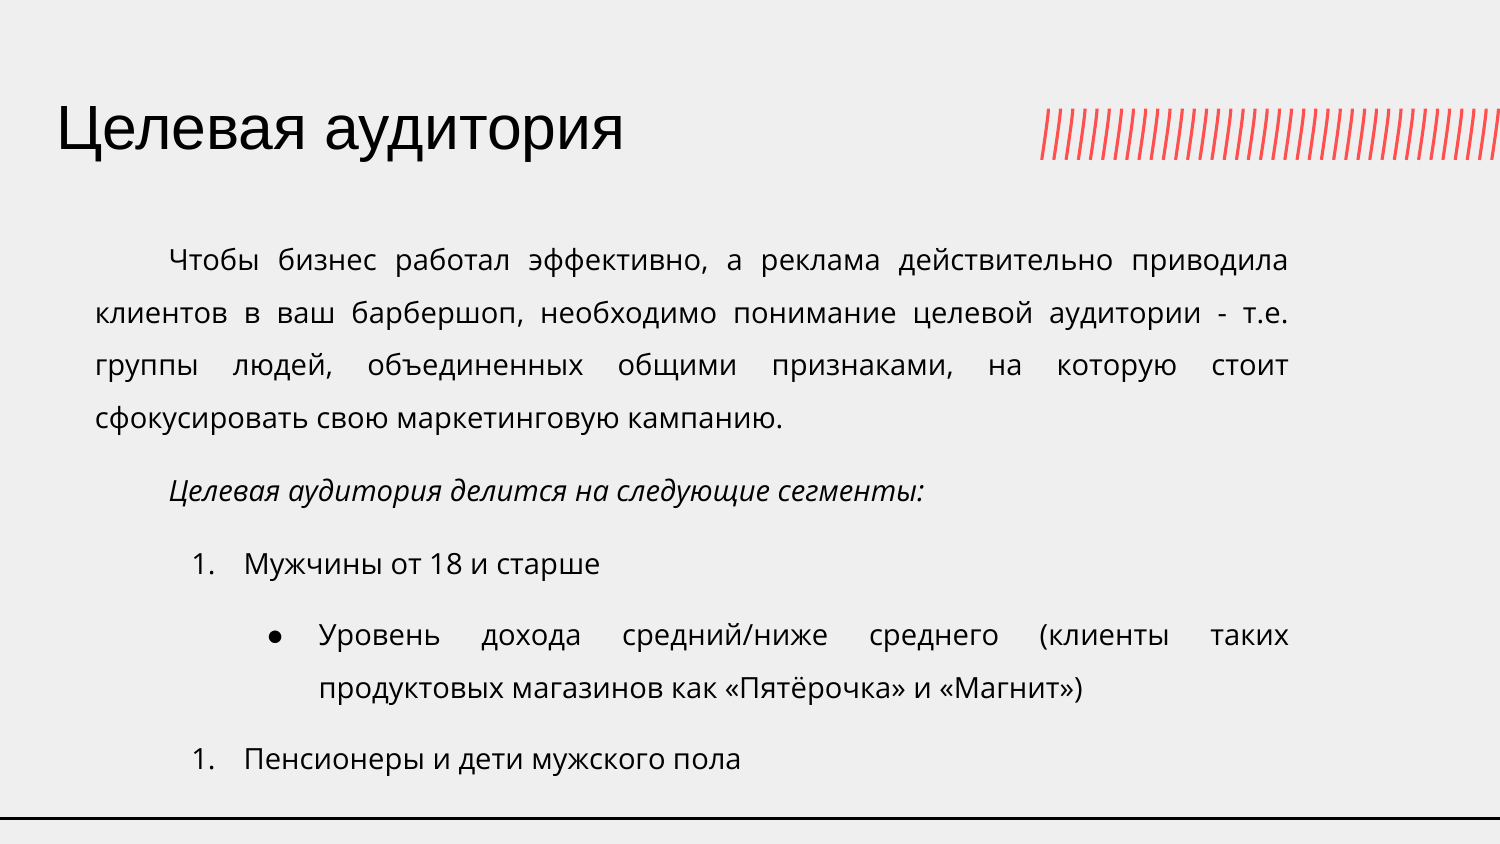

# Целевая аудитория
Чтобы бизнес работал эффективно, а реклама действительно приводила клиентов в ваш барбершоп, необходимо понимание целевой аудитории - т.е. группы людей, объединенных общими признаками, на которую стоит сфокусировать свою маркетинговую кампанию.
Целевая аудитория делится на следующие сегменты:
Мужчины от 18 и старше
Уровень дохода средний/ниже среднего (клиенты таких продуктовых магазинов как «Пятёрочка» и «Магнит»)
Пенсионеры и дети мужского пола